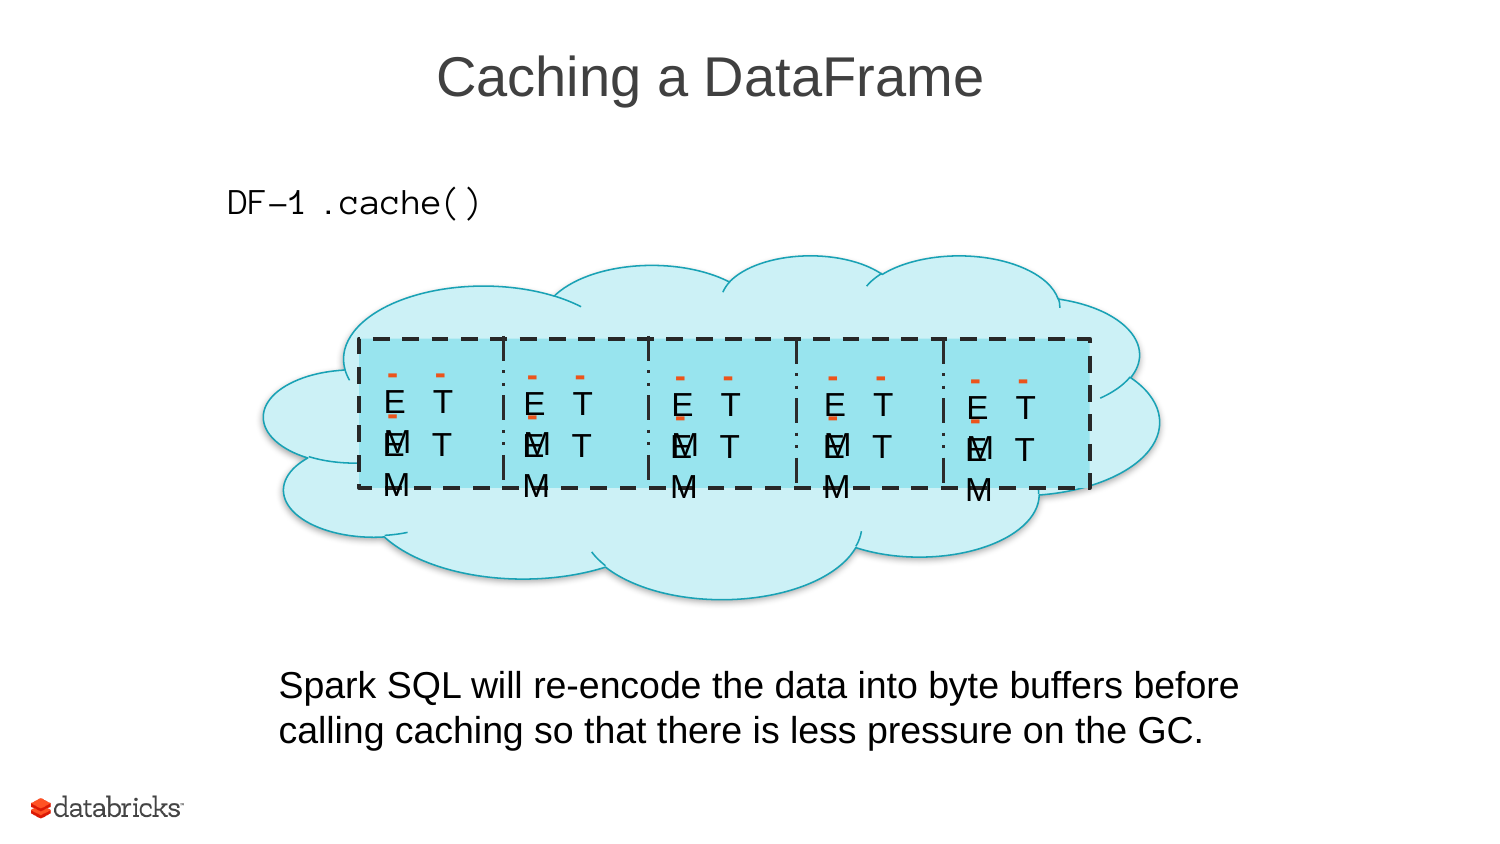

# Caching a DataFrame
DF-1
 .cache()

-    -    -
-    -    -
-    -    -
-    -    -
-    -    -
E   T   M
E   T   M
E   T   M
E   T   M
E   T   M
E   T   M
E   T   M
E   T   M
E   T   M
E   T   M
Spark SQL will re-encode the data into byte buffers before calling caching so that there is less pressure on the GC.